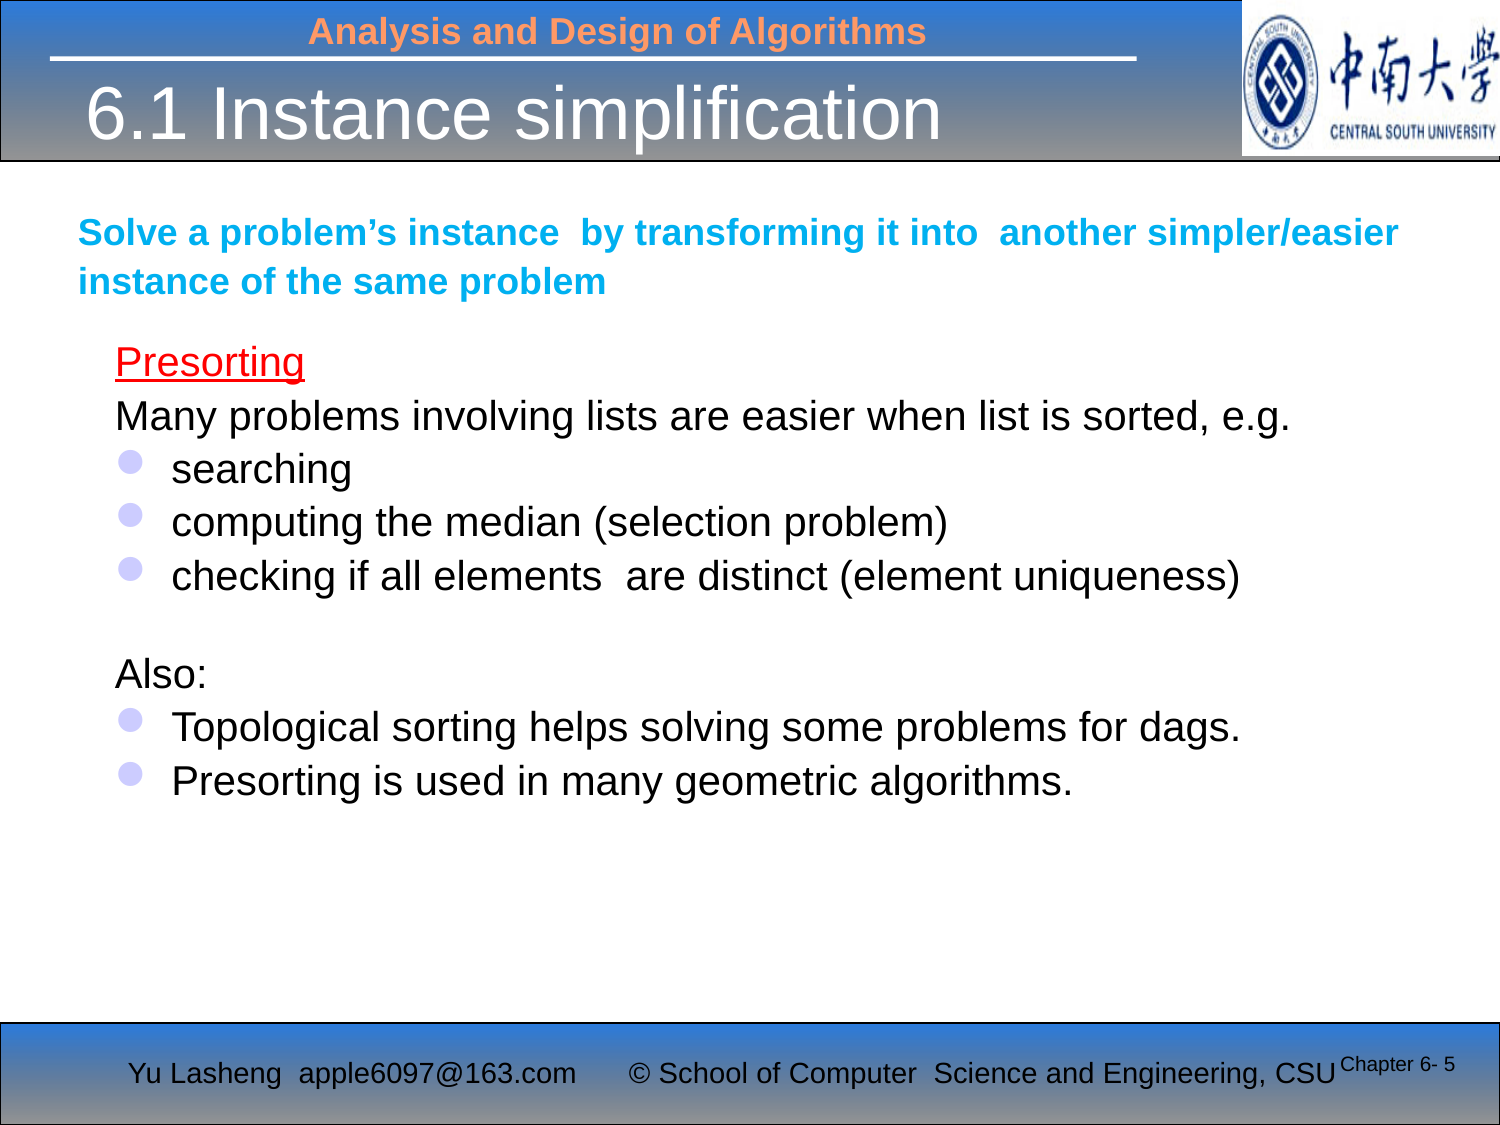

# 6.1 Instance simplification
Solve a problem’s instance  by transforming it into  another simpler/easier instance of the same problem

Presorting
Many problems involving lists are easier when list is sorted, e.g.
searching
computing the median (selection problem)
checking if all elements  are distinct (element uniqueness)
Also:
Topological sorting helps solving some problems for dags.
Presorting is used in many geometric algorithms.

Chapter 6- 5